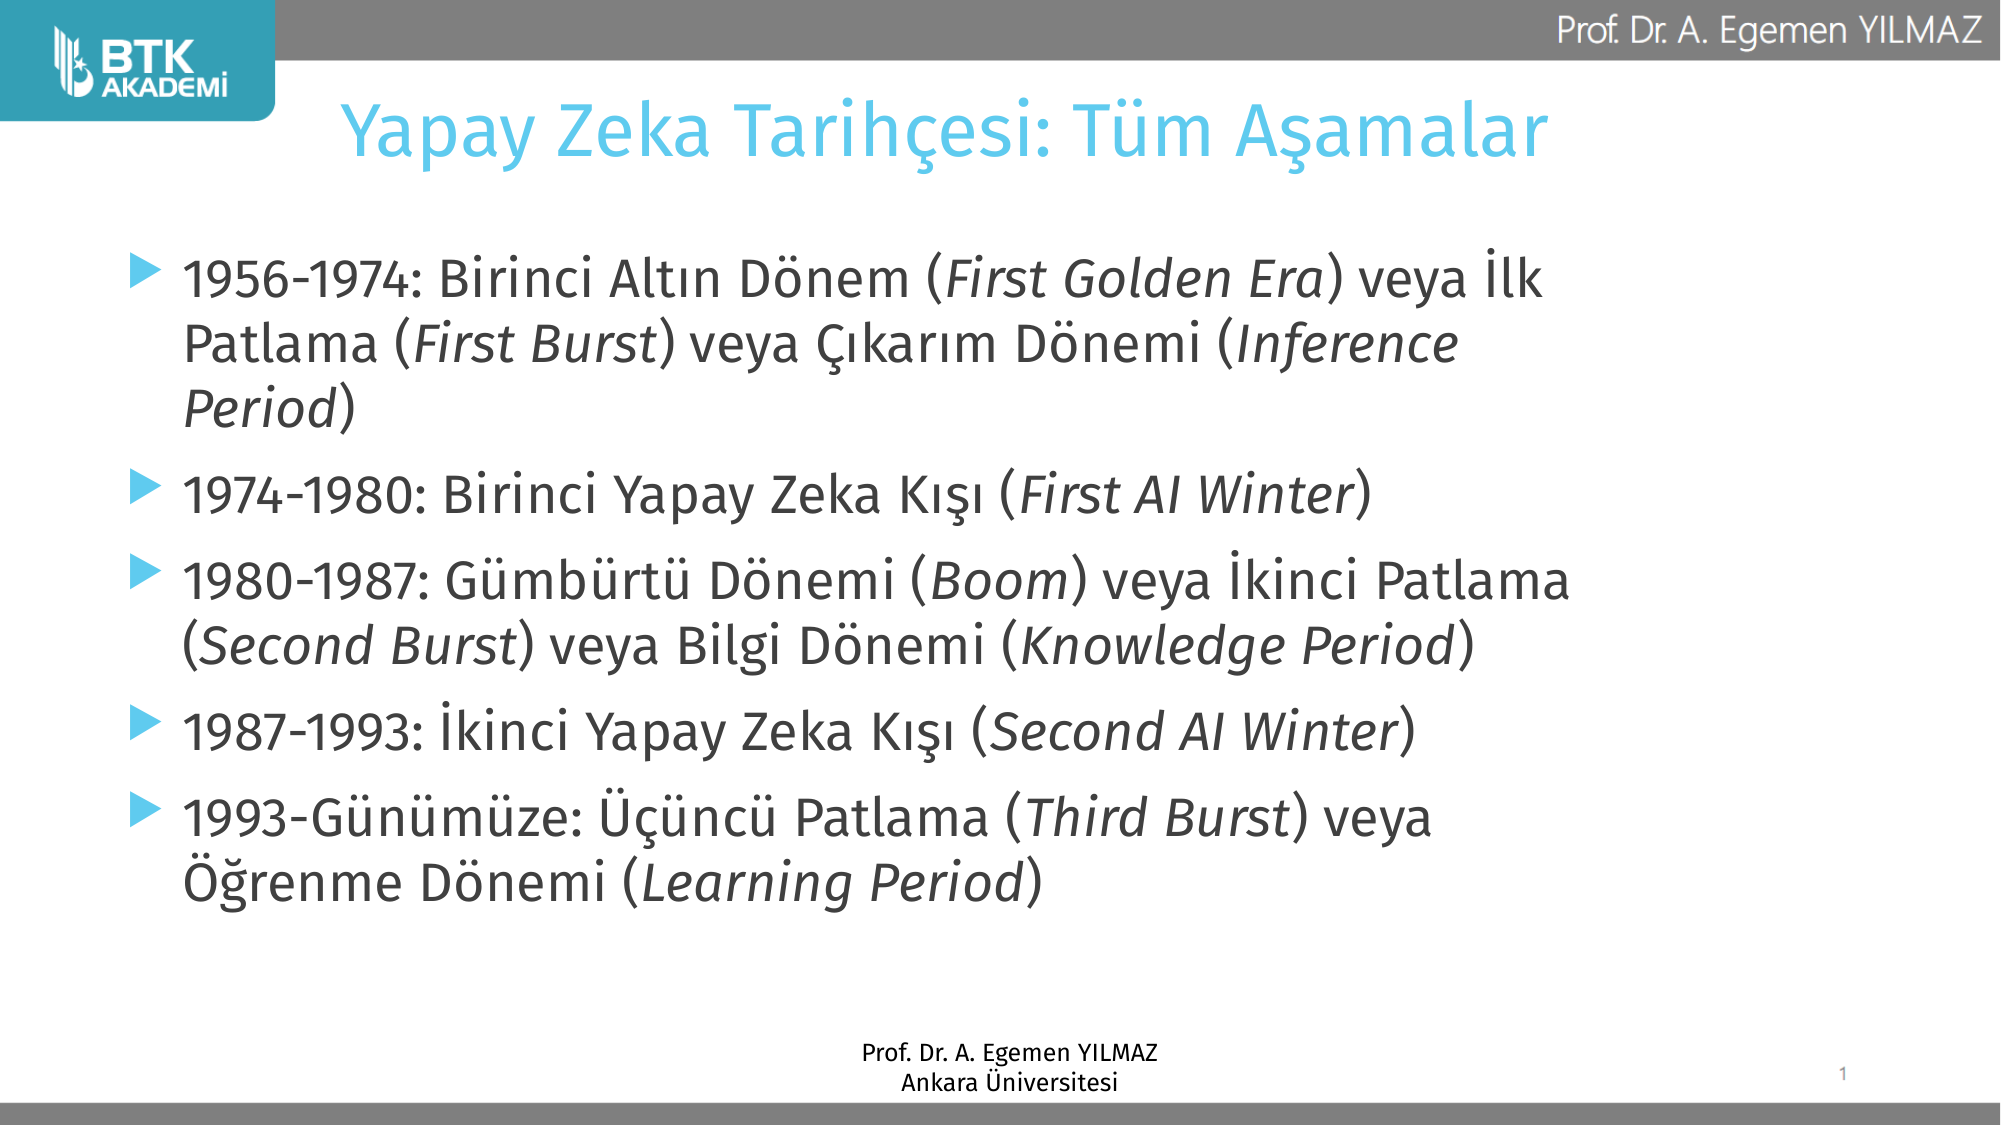

# Yapay Zeka Tarihçesi: Tüm Aşamalar
1956-1974: Birinci Altın Dönem (First Golden Era) veya İlk Patlama (First Burst) veya Çıkarım Dönemi (Inference Period)
1974-1980: Birinci Yapay Zeka Kışı (First AI Winter)
1980-1987: Gümbürtü Dönemi (Boom) veya İkinci Patlama (Second Burst) veya Bilgi Dönemi (Knowledge Period)
1987-1993: İkinci Yapay Zeka Kışı (Second AI Winter)
1993-Günümüze: Üçüncü Patlama (Third Burst) veya Öğrenme Dönemi (Learning Period)

Prof. Dr. A. Egemen YILMAZ
Ankara Üniversitesi